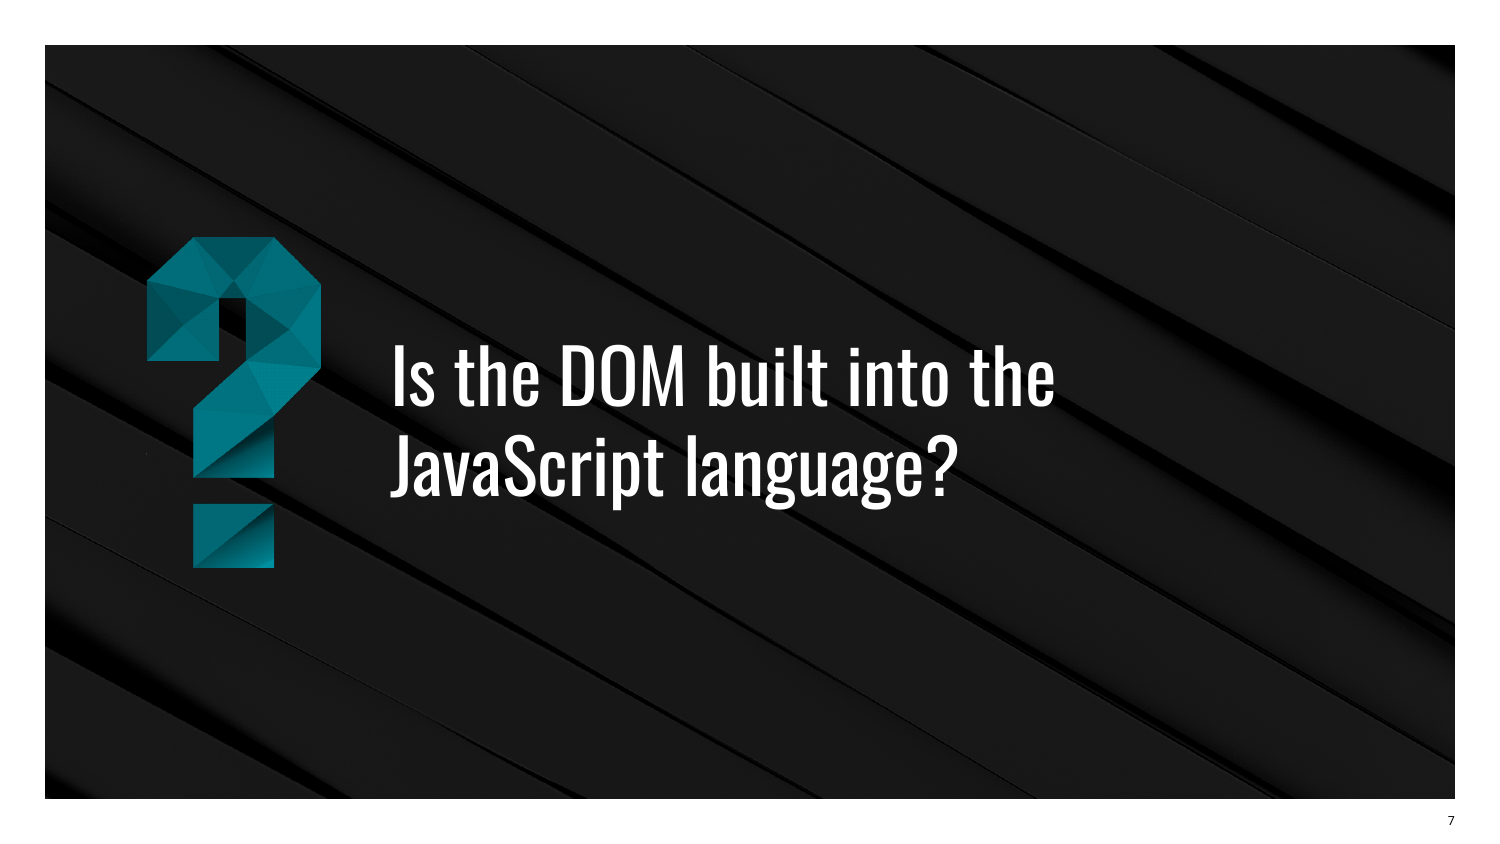

# Is the DOM built into the
JavaScript language?